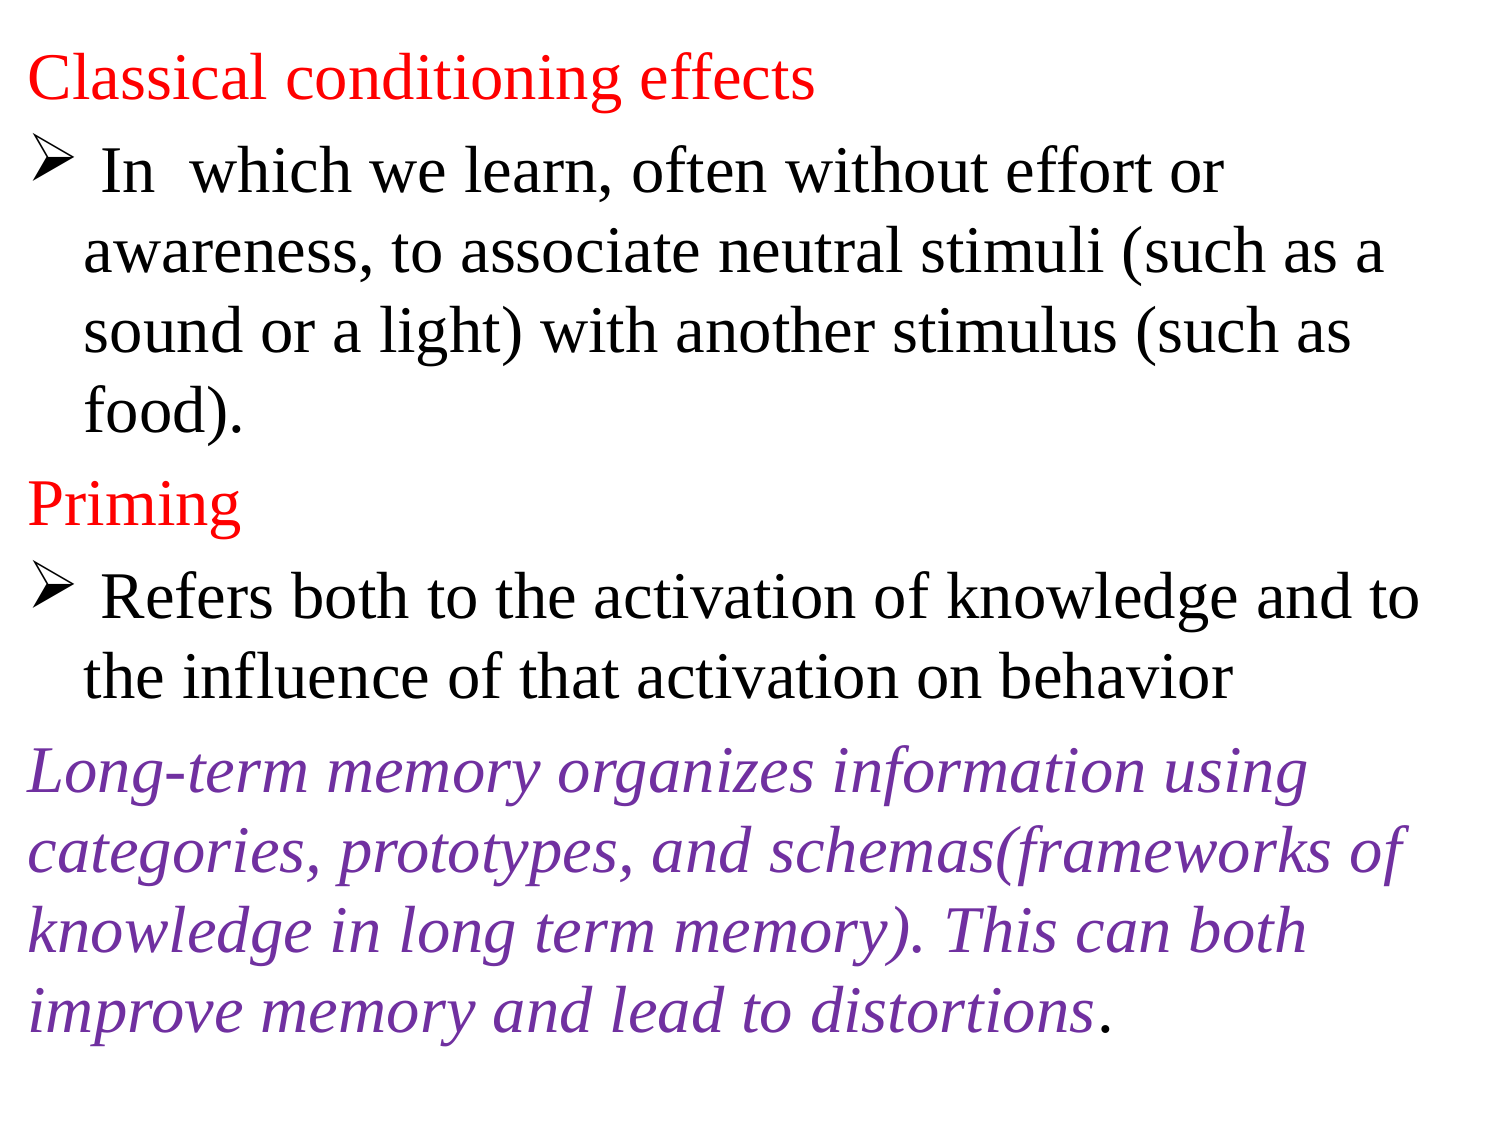

Classical conditioning effects
 In  which we learn, often without effort or awareness, to associate neutral stimuli (such as a sound or a light) with another stimulus (such as food).
Priming
 Refers both to the activation of knowledge and to the influence of that activation on behavior
Long-term memory organizes information using categories, prototypes, and schemas(frameworks of knowledge in long term memory). This can both improve memory and lead to distortions.